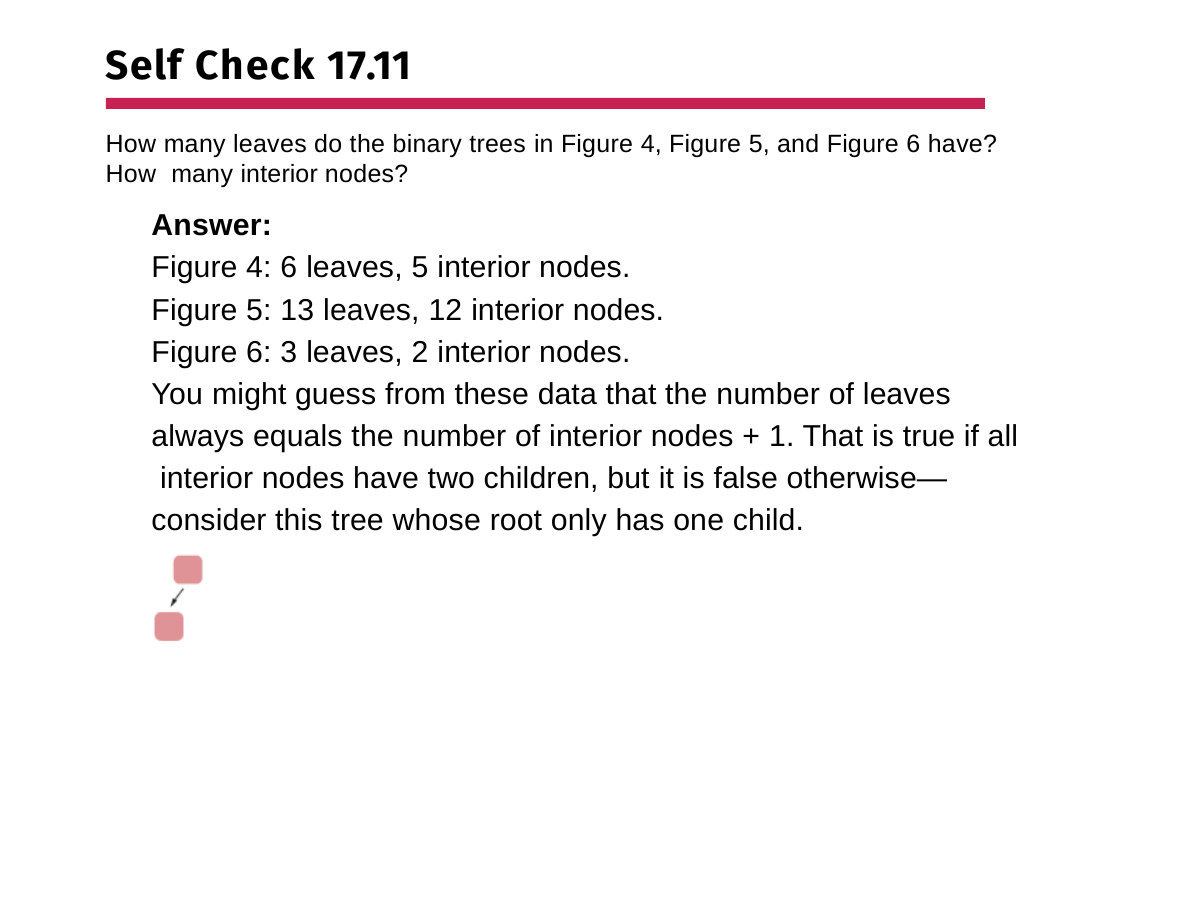

# Self Check 17.11

How many leaves do the binary trees in Figure 4, Figure 5, and Figure 6 have? How  many interior nodes?
Answer:
Figure 4: 6 leaves, 5 interior nodes.
Figure 5: 13 leaves, 12 interior nodes.
Figure 6: 3 leaves, 2 interior nodes.
You might guess from these data that the number of leaves  always equals the number of interior nodes + 1. That is true if all  interior nodes have two children, but it is false otherwise—  consider this tree whose root only has one child.